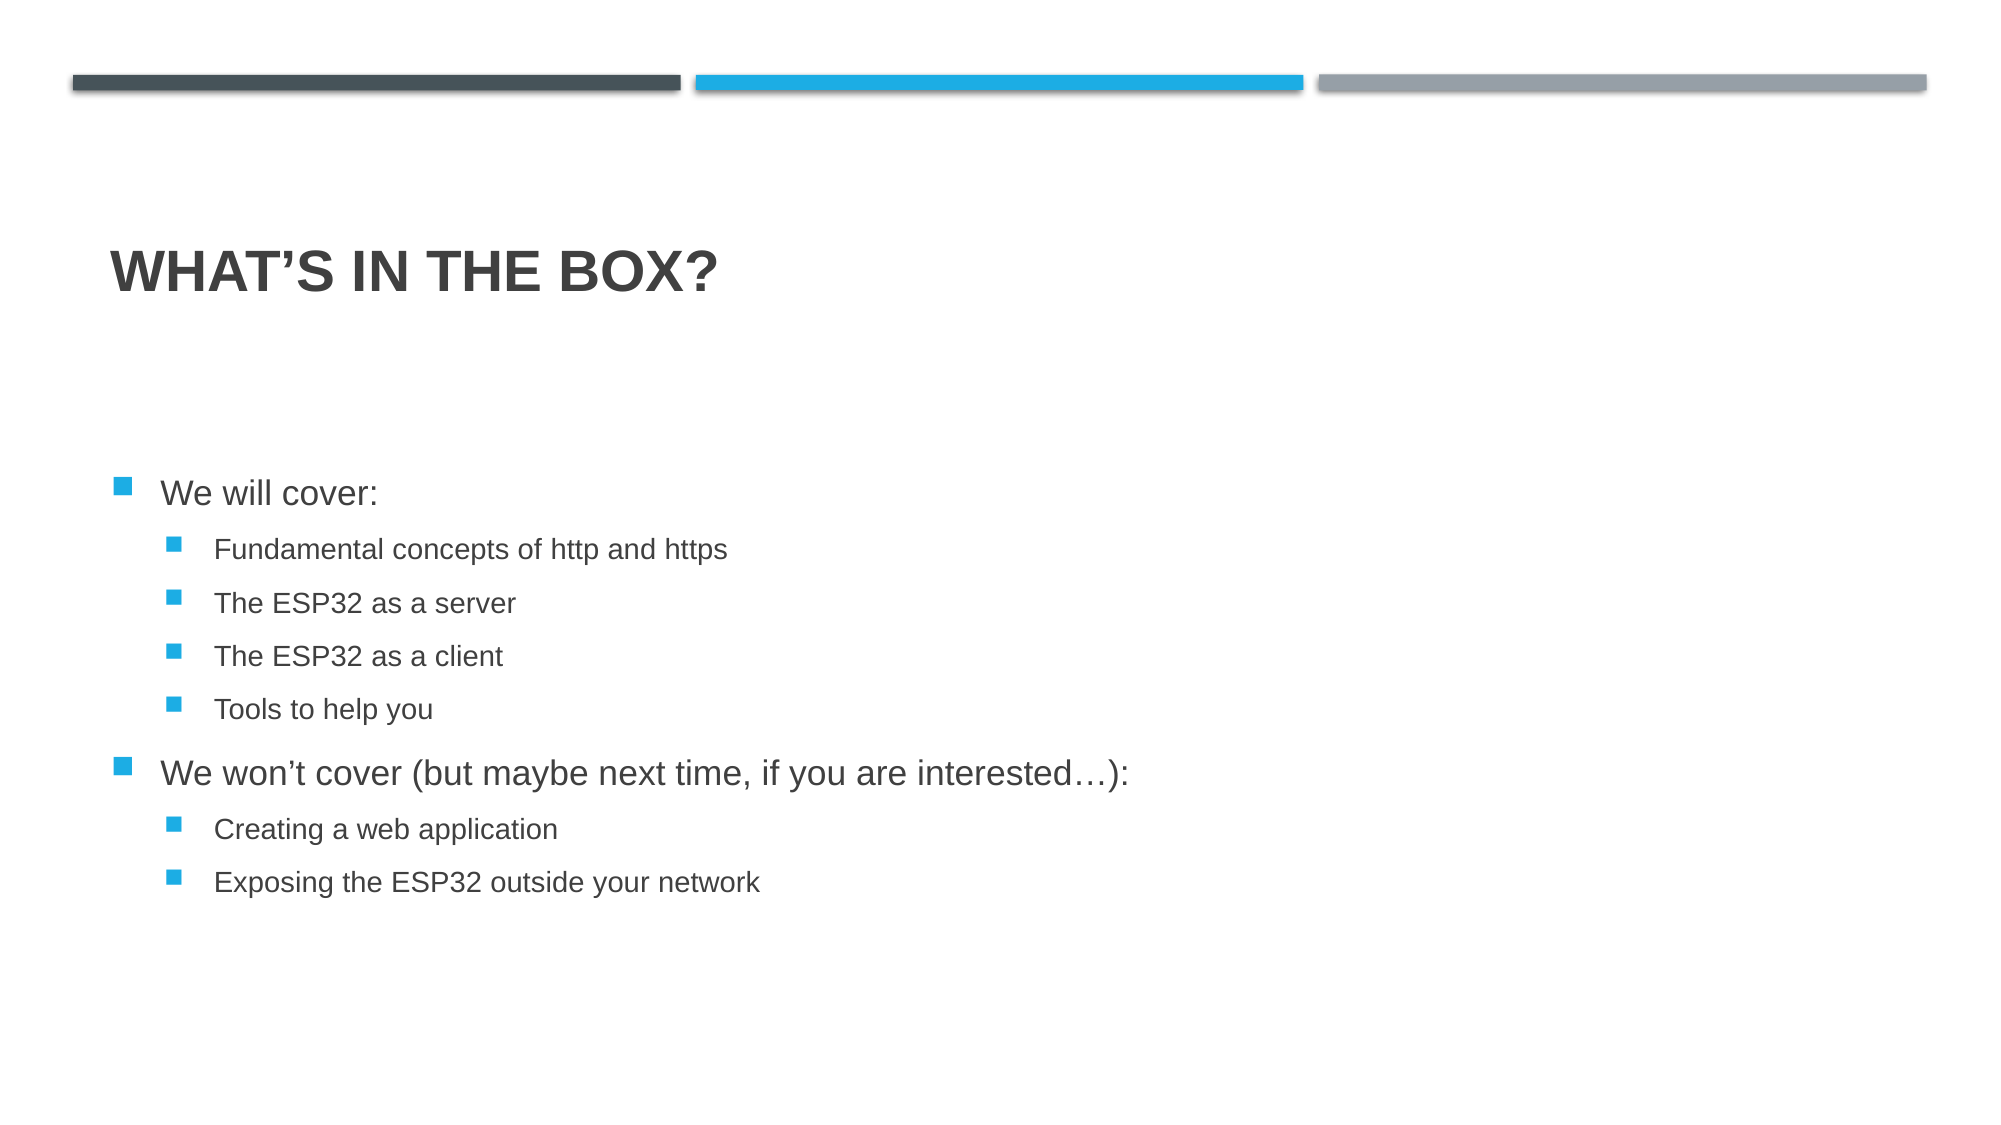

# What’s in the box?
We will cover:
Fundamental concepts of http and https
The ESP32 as a server
The ESP32 as a client
Tools to help you
We won’t cover (but maybe next time, if you are interested…):
Creating a web application
Exposing the ESP32 outside your network